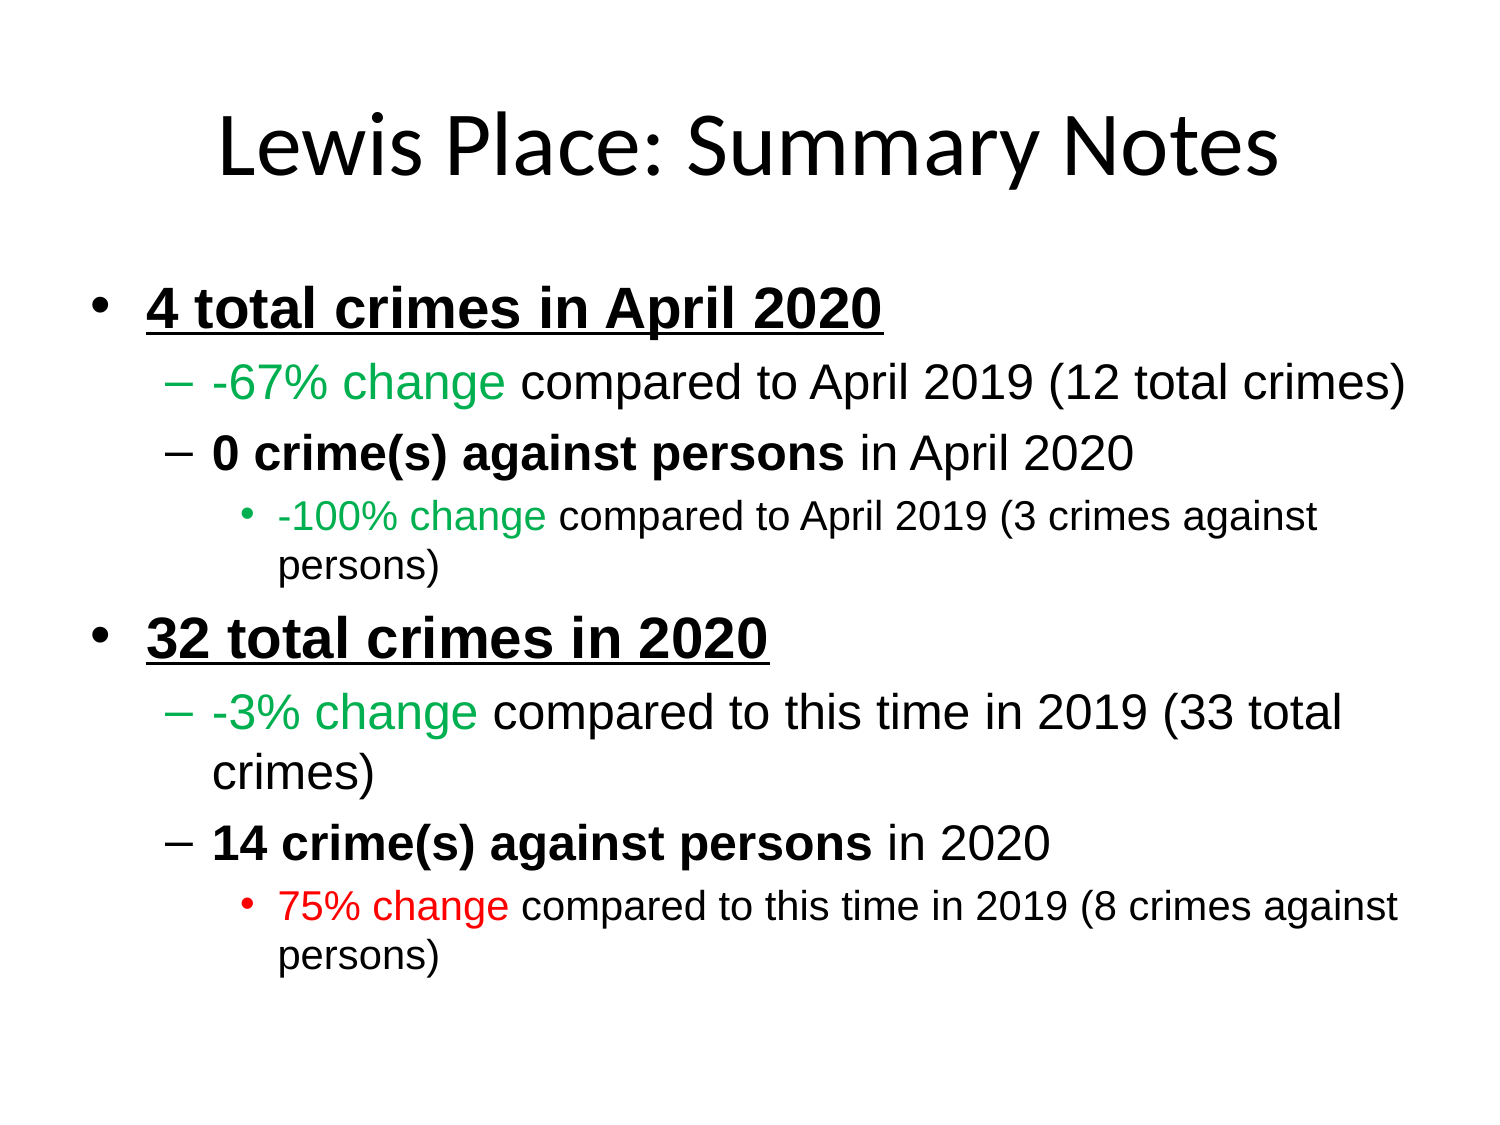

# Lewis Place: Summary Notes
4 total crimes in April 2020
-67% change compared to April 2019 (12 total crimes)
0 crime(s) against persons in April 2020
-100% change compared to April 2019 (3 crimes against persons)
32 total crimes in 2020
-3% change compared to this time in 2019 (33 total crimes)
14 crime(s) against persons in 2020
75% change compared to this time in 2019 (8 crimes against persons)